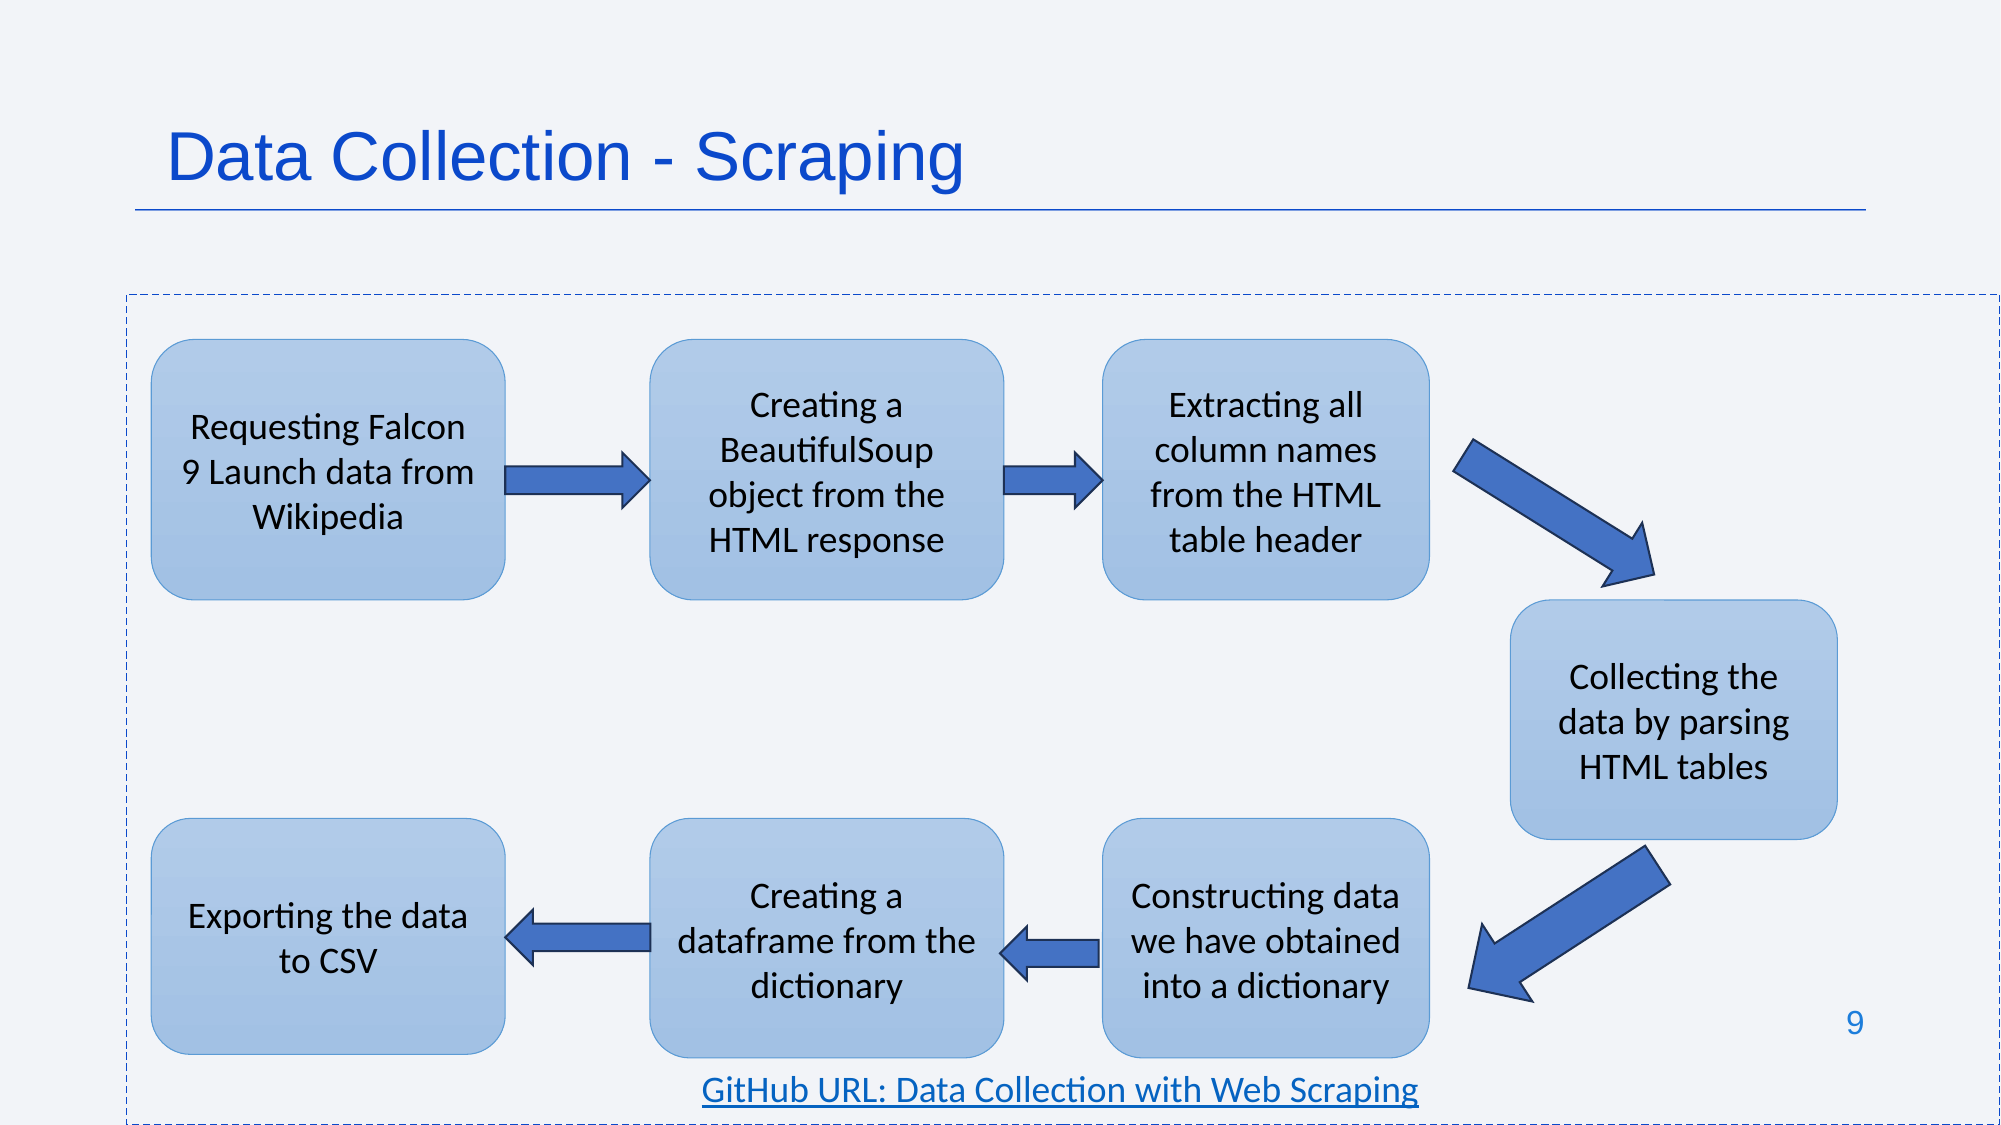

Data Collection - Scraping

Requesting Falcon 9 Launch data from Wikipedia
Creating a BeautifulSoup object from the HTML response
Extracting all column names from the HTML table header

Collecting the data by parsing HTML tables

Exporting the data to CSV
Creating a dataframe from the dictionary
Constructing data we have obtained into a dictionary

9
GitHub URL: Data Collection with Web Scraping